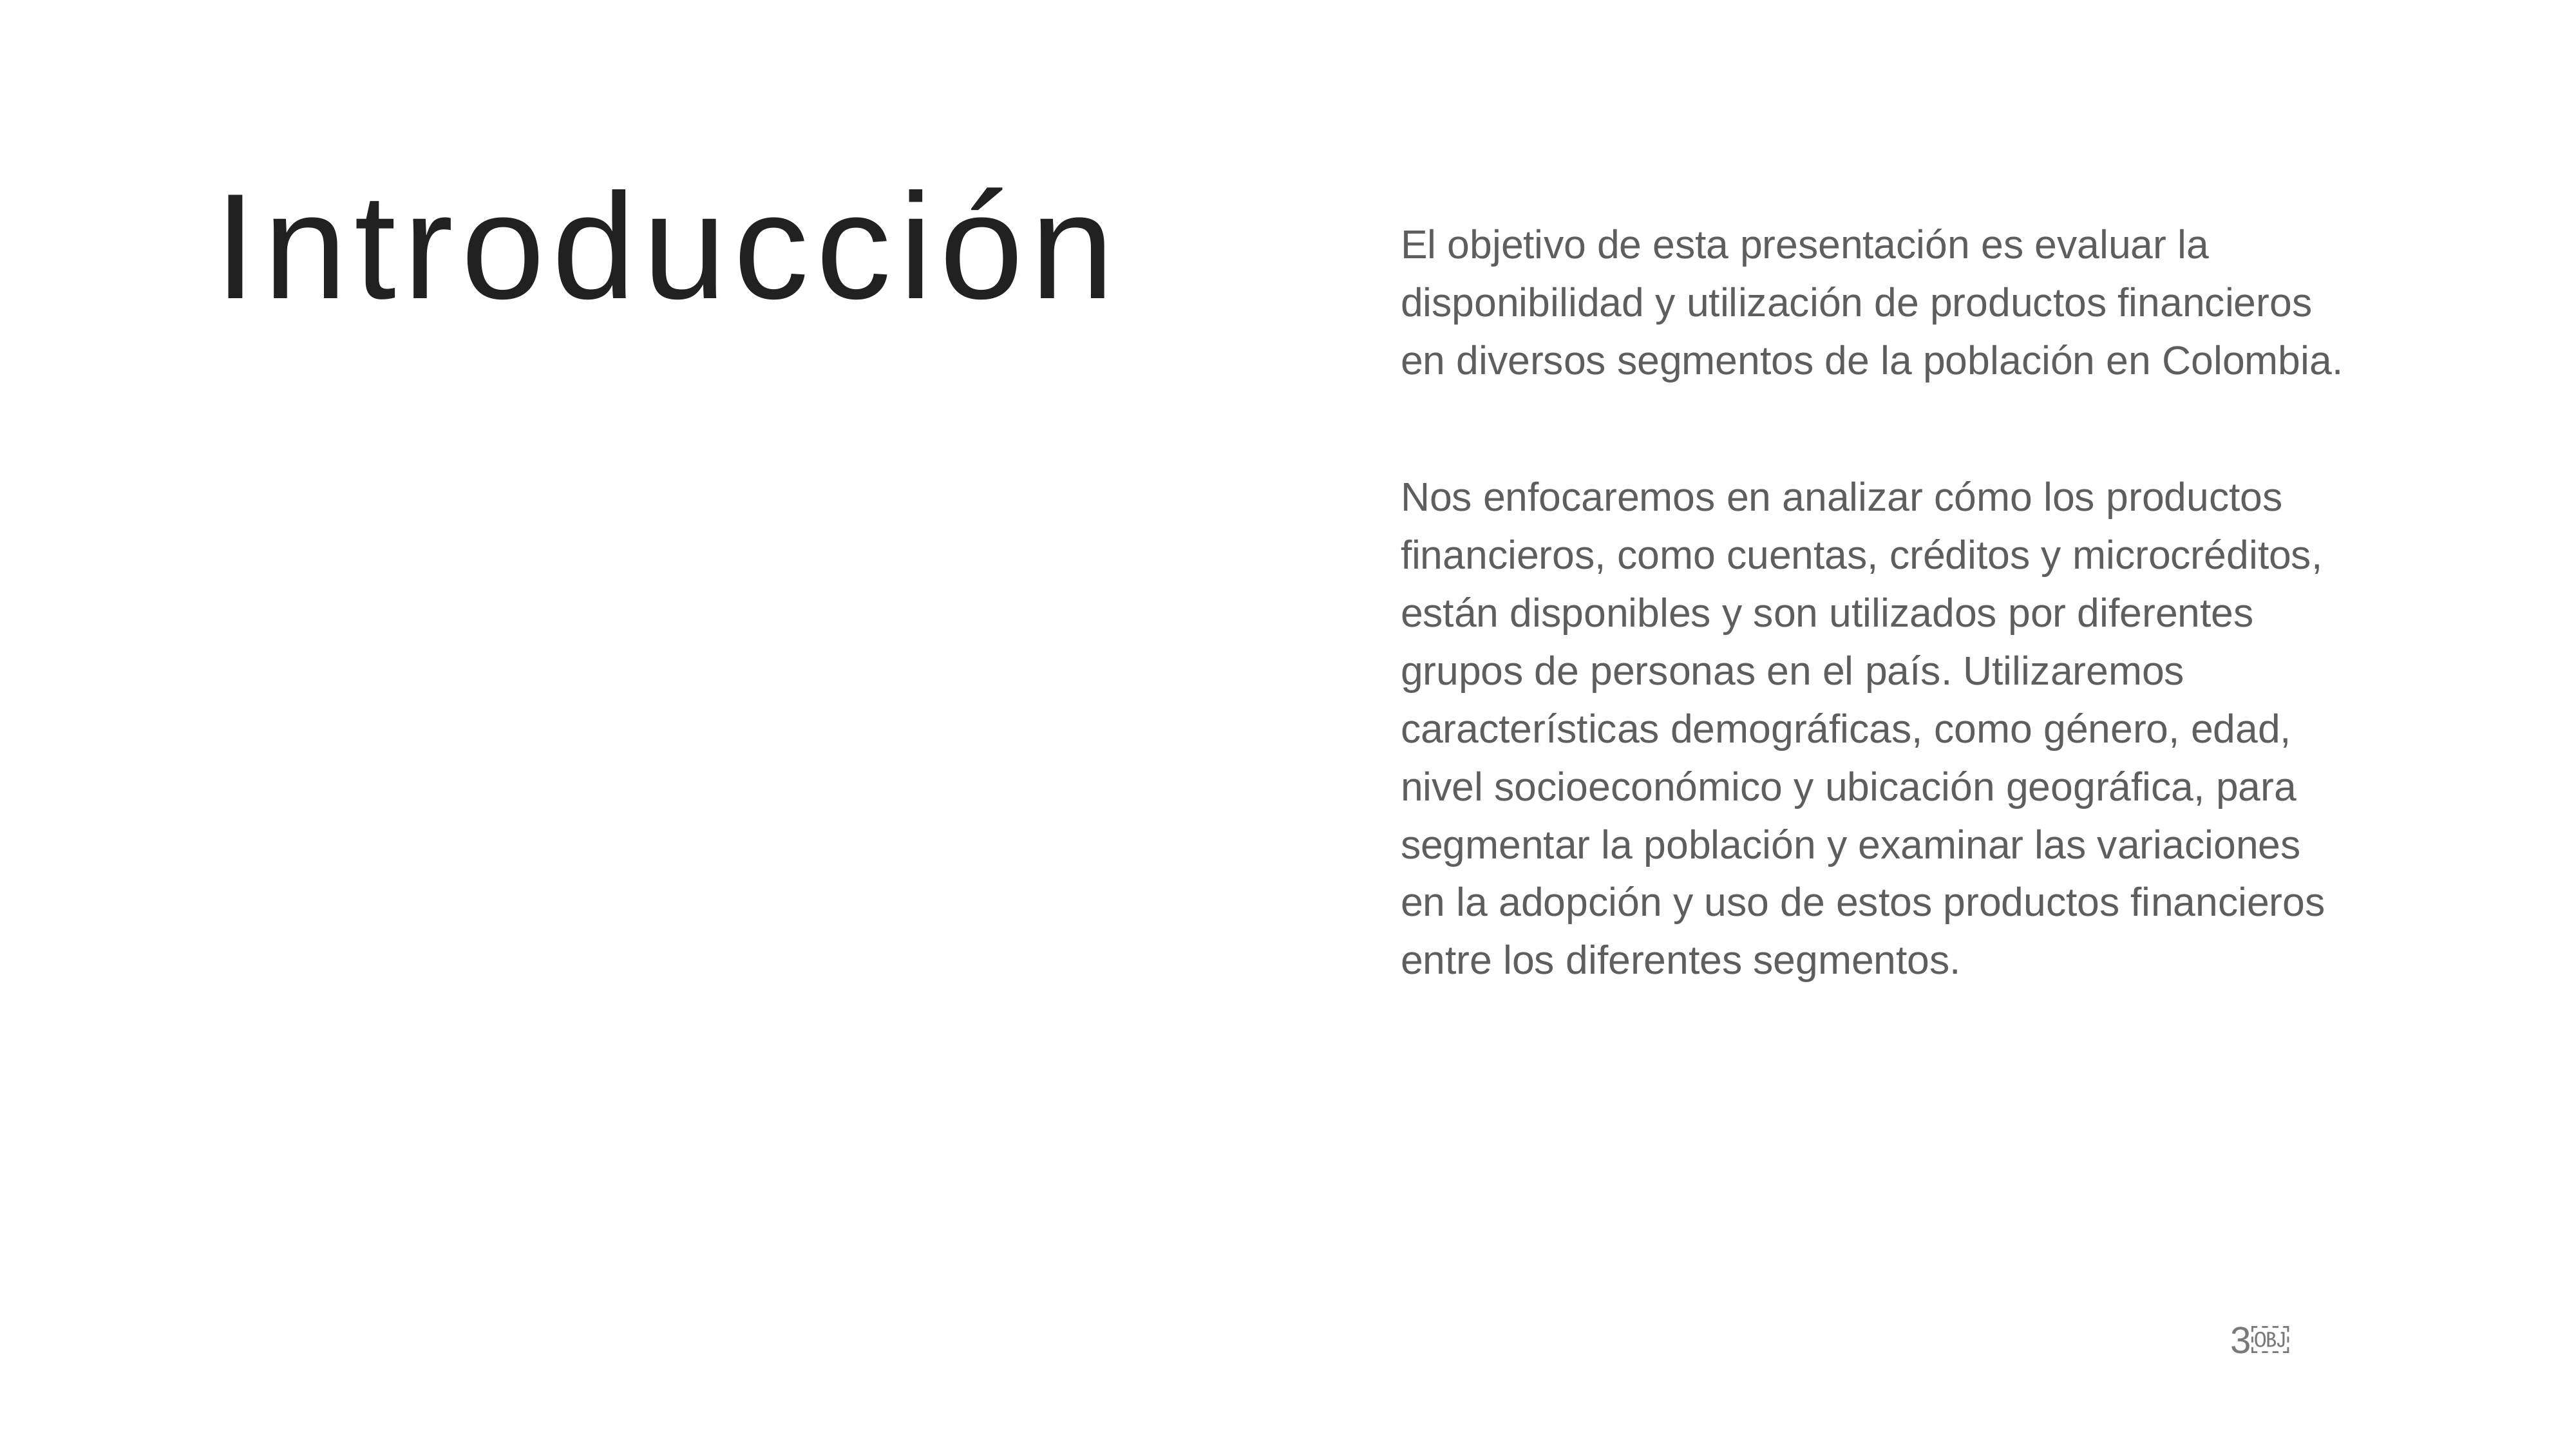

Introducción
El objetivo de esta presentación es evaluar la disponibilidad y utilización de productos financieros en diversos segmentos de la población en Colombia.
Nos enfocaremos en analizar cómo los productos financieros, como cuentas, créditos y microcréditos, están disponibles y son utilizados por diferentes grupos de personas en el país. Utilizaremos características demográficas, como género, edad, nivel socioeconómico y ubicación geográfica, para segmentar la población y examinar las variaciones en la adopción y uso de estos productos financieros entre los diferentes segmentos.